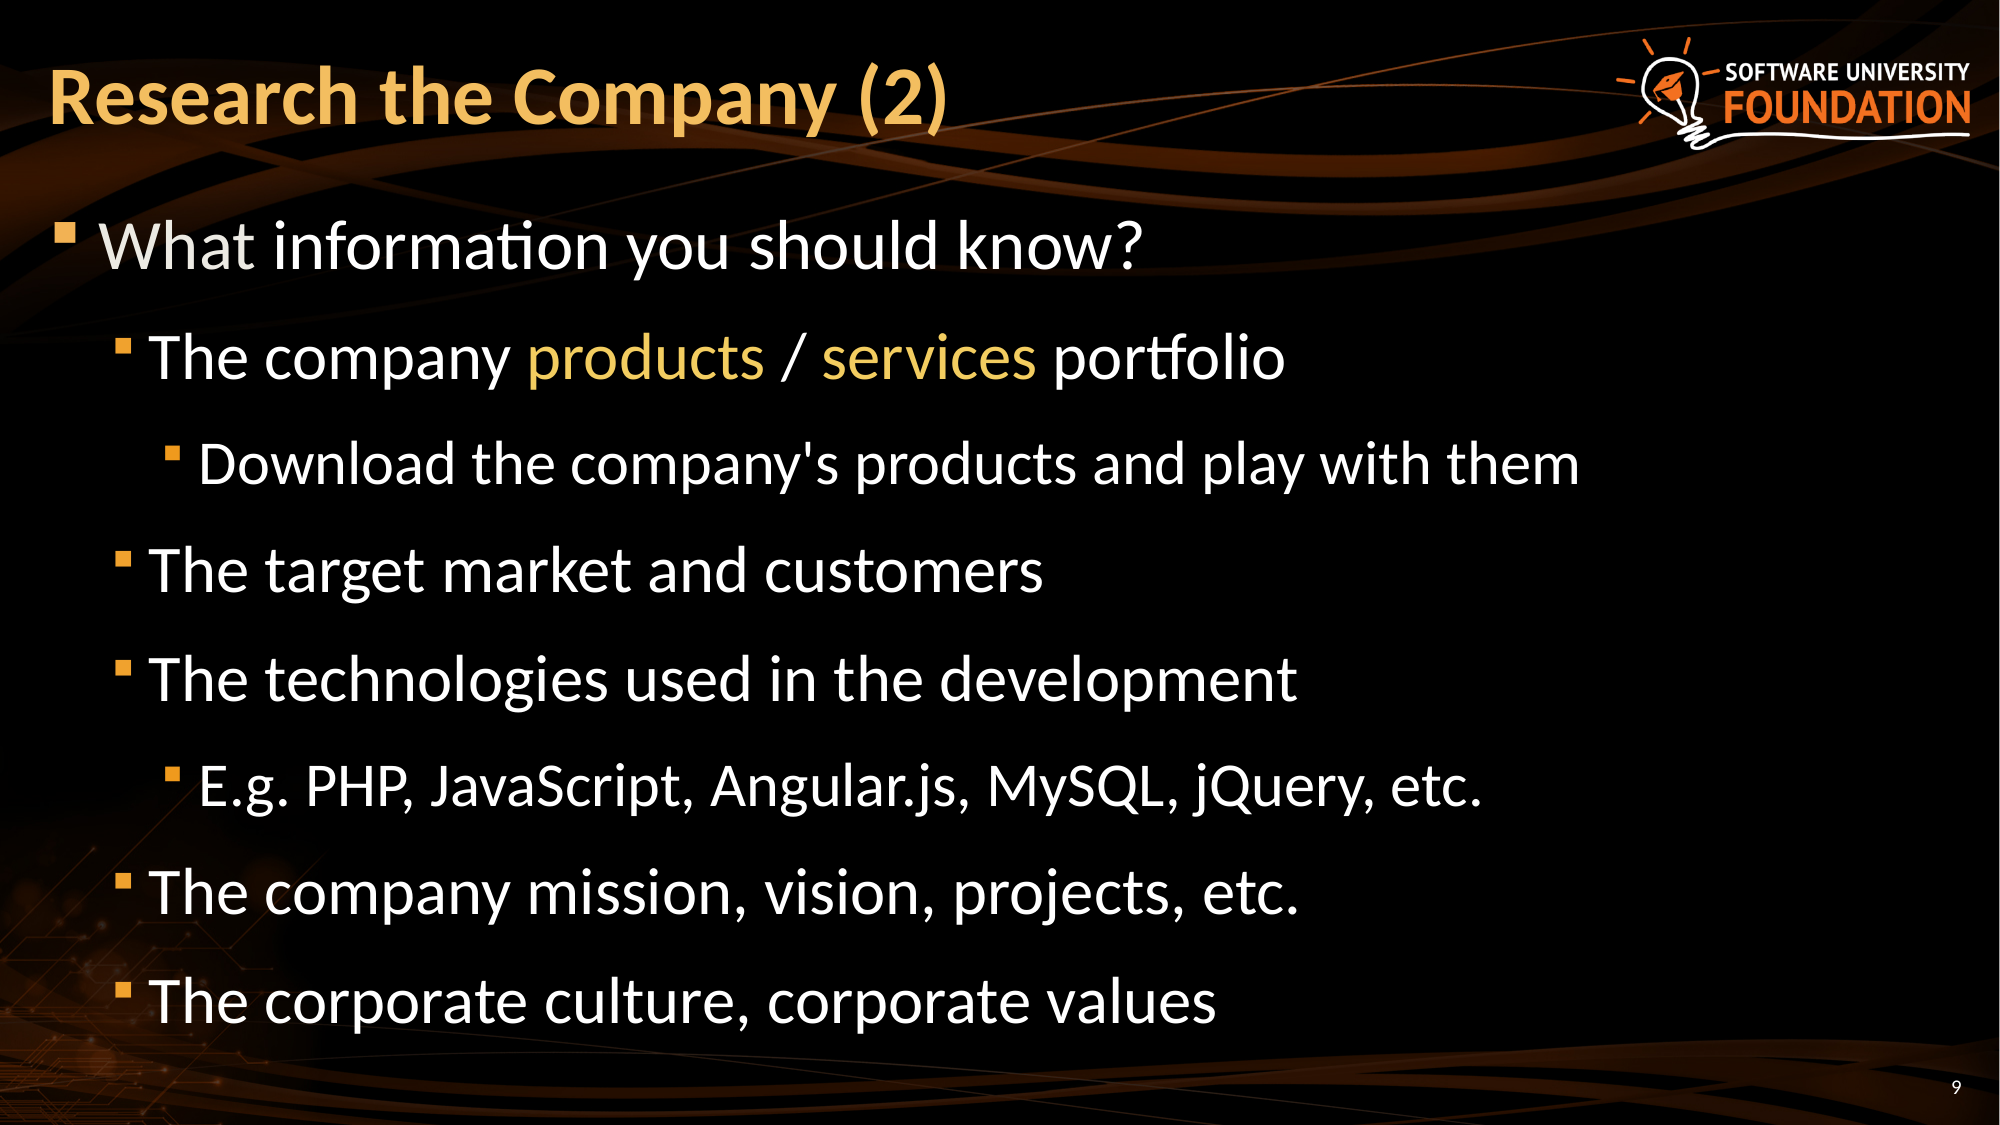

# Research the Company (2)
What information you should know?
The company products / services portfolio
Download the company's products and play with them
The target market and customers
The technologies used in the development
E.g. PHP, JavaScript, Angular.js, MySQL, jQuery, etc.
The company mission, vision, projects, etc.
The corporate culture, corporate values
9